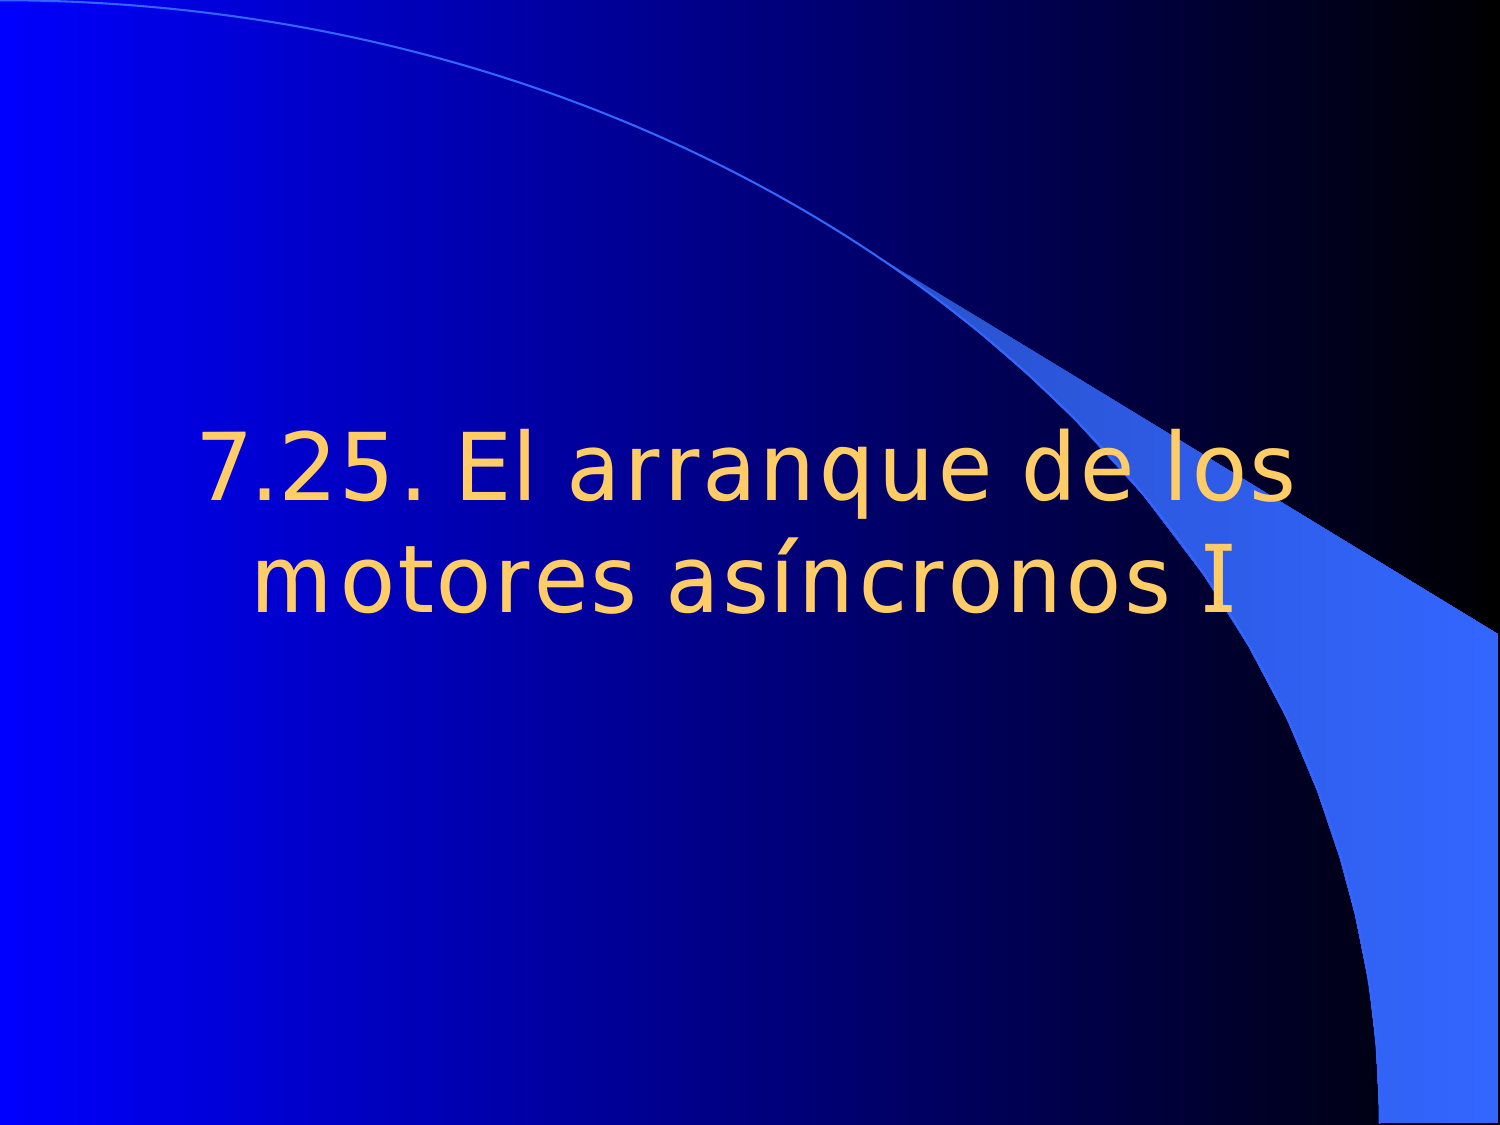

7.25. El arranque de los motores asíncronos I